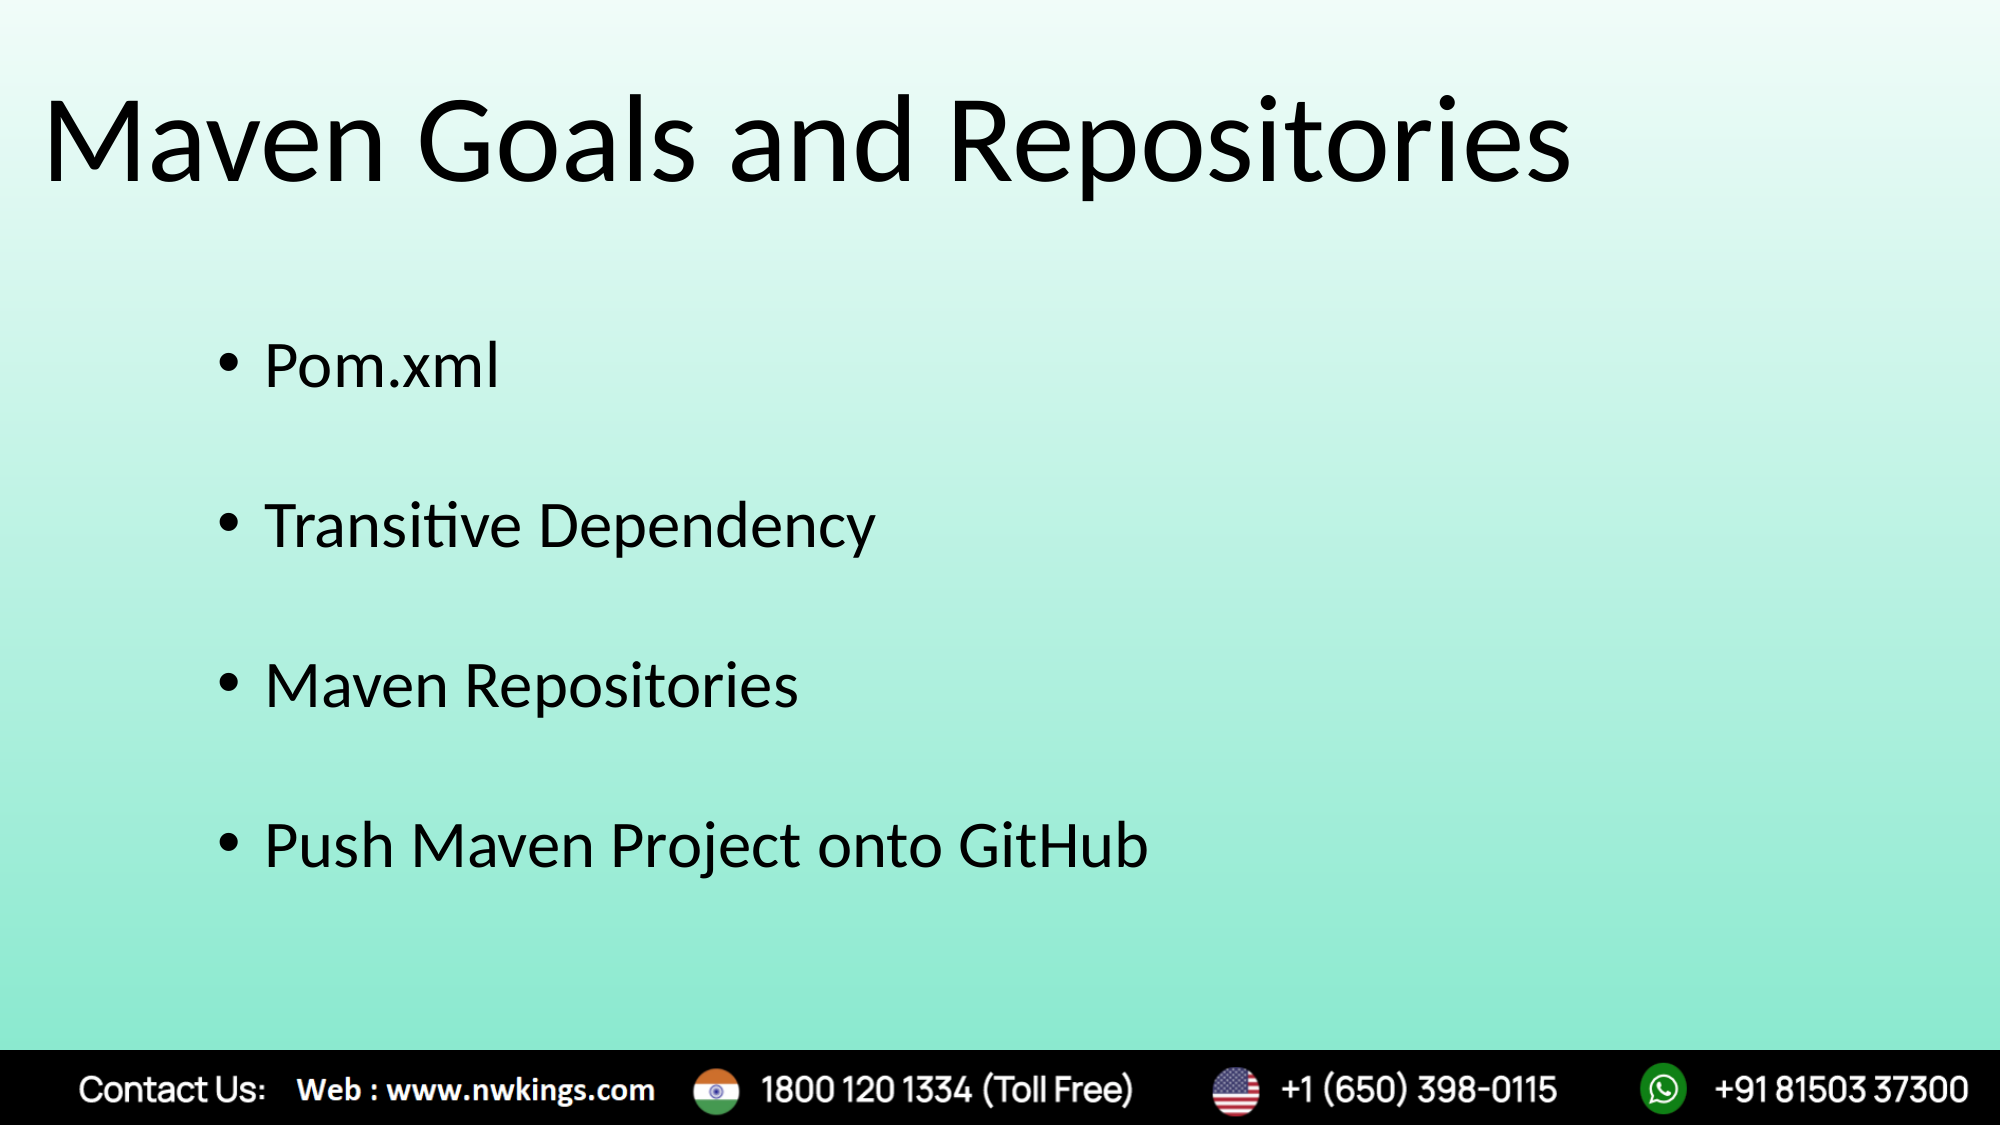

# Maven Goals and Repositories
Pom.xml

Transitive Dependency

Maven Repositories

Push Maven Project onto GitHub